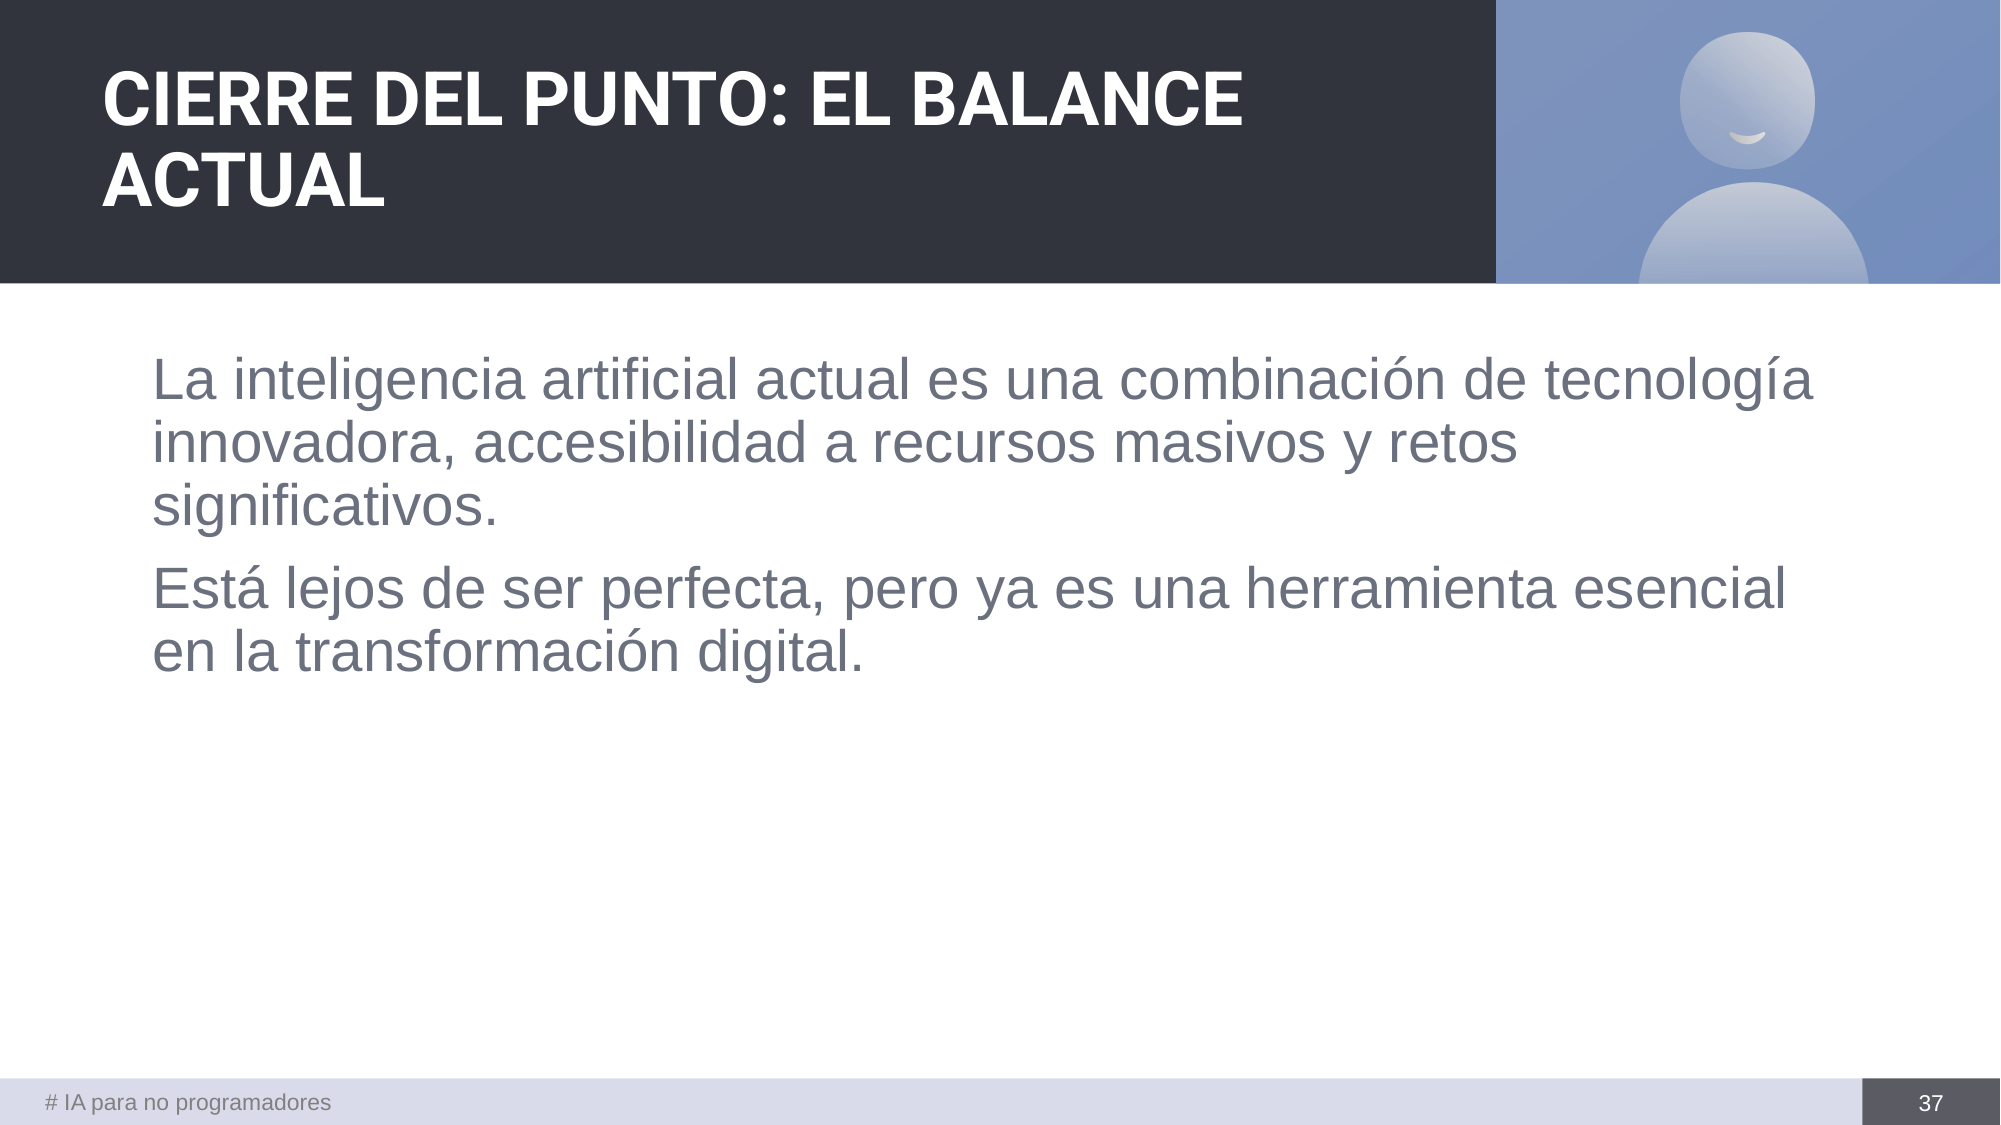

# CIERRE DEL PUNTO: EL BALANCE ACTUAL
La inteligencia artificial actual es una combinación de tecnología innovadora, accesibilidad a recursos masivos y retos significativos.
Está lejos de ser perfecta, pero ya es una herramienta esencial en la transformación digital.
# IA para no programadores
37